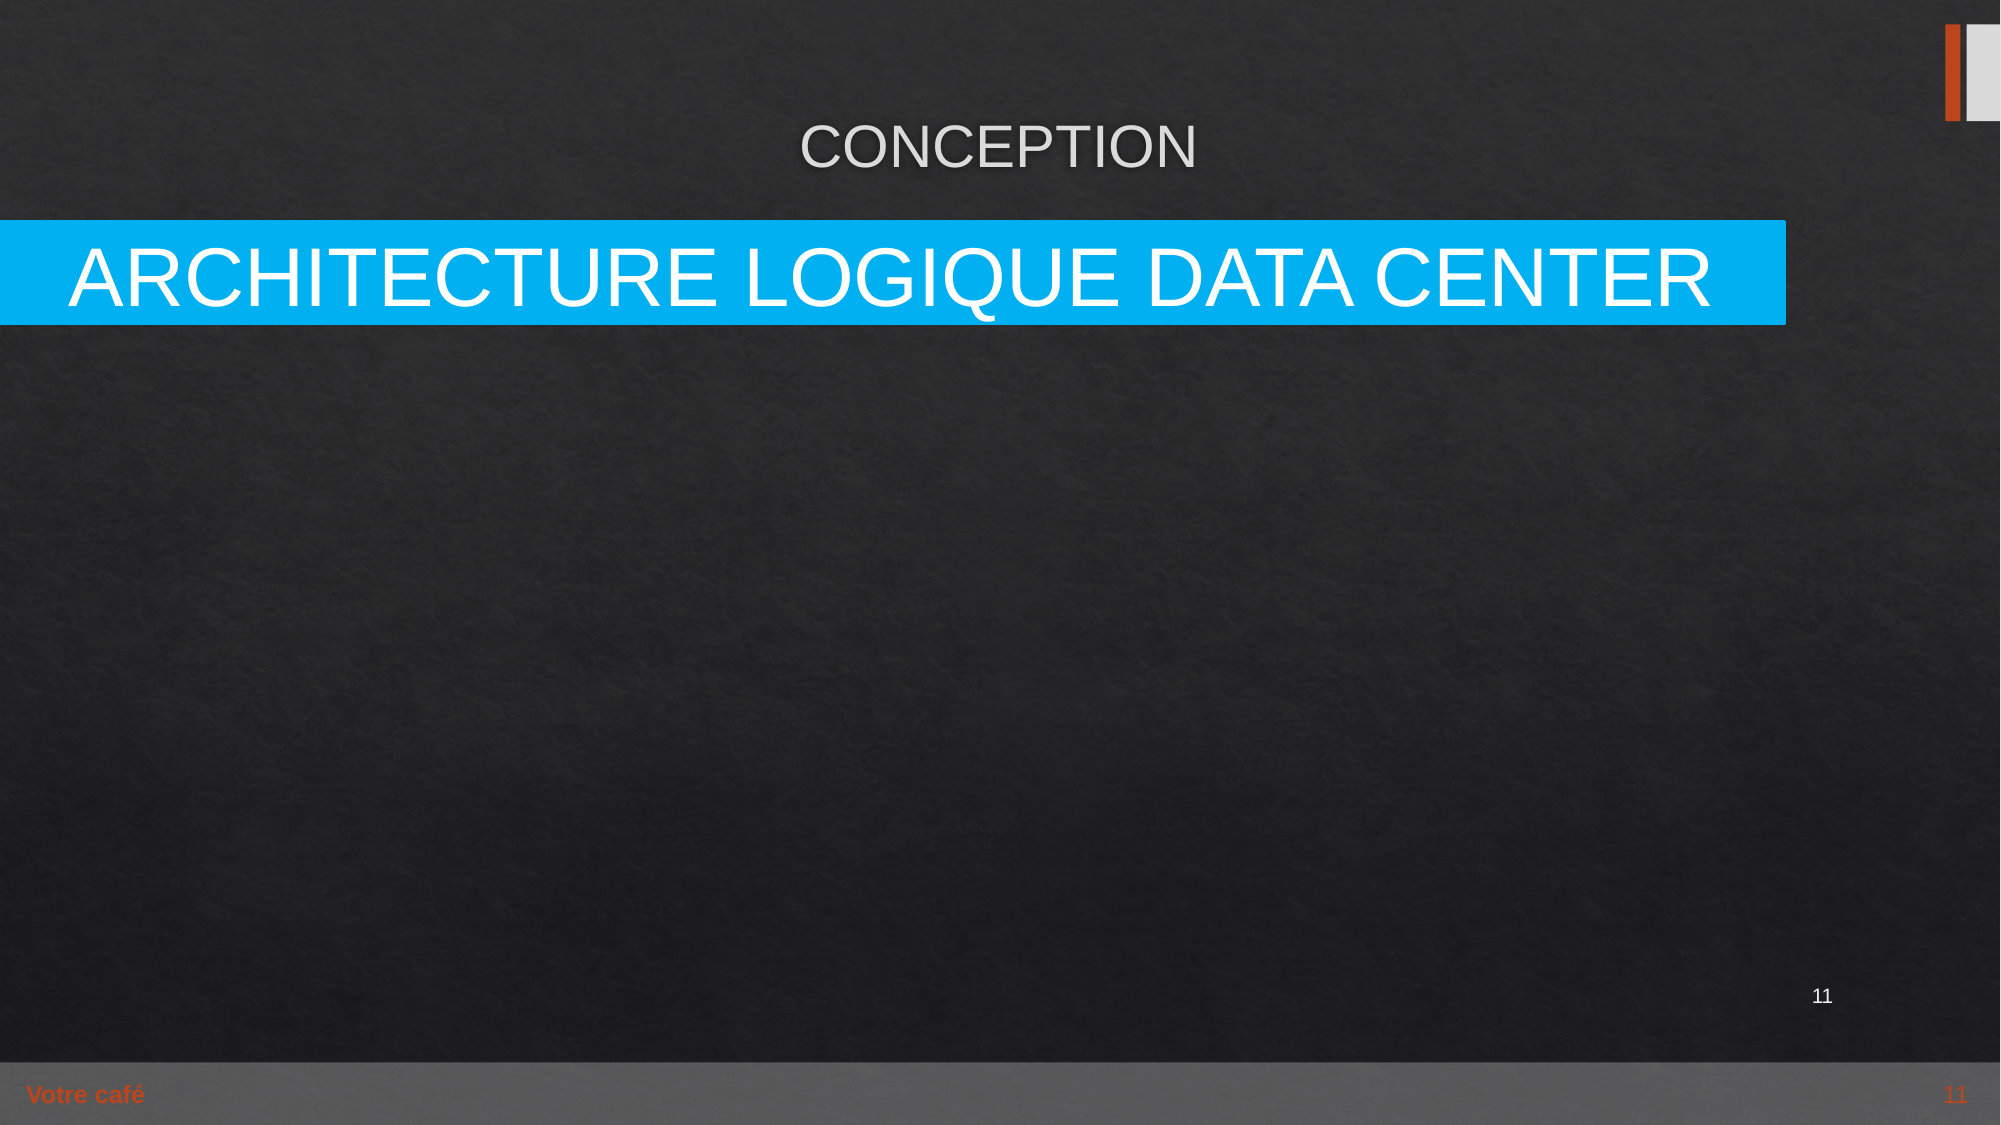

# CONCEPTION
ARCHITECTURE LOGIQUE DATA CENTER

11